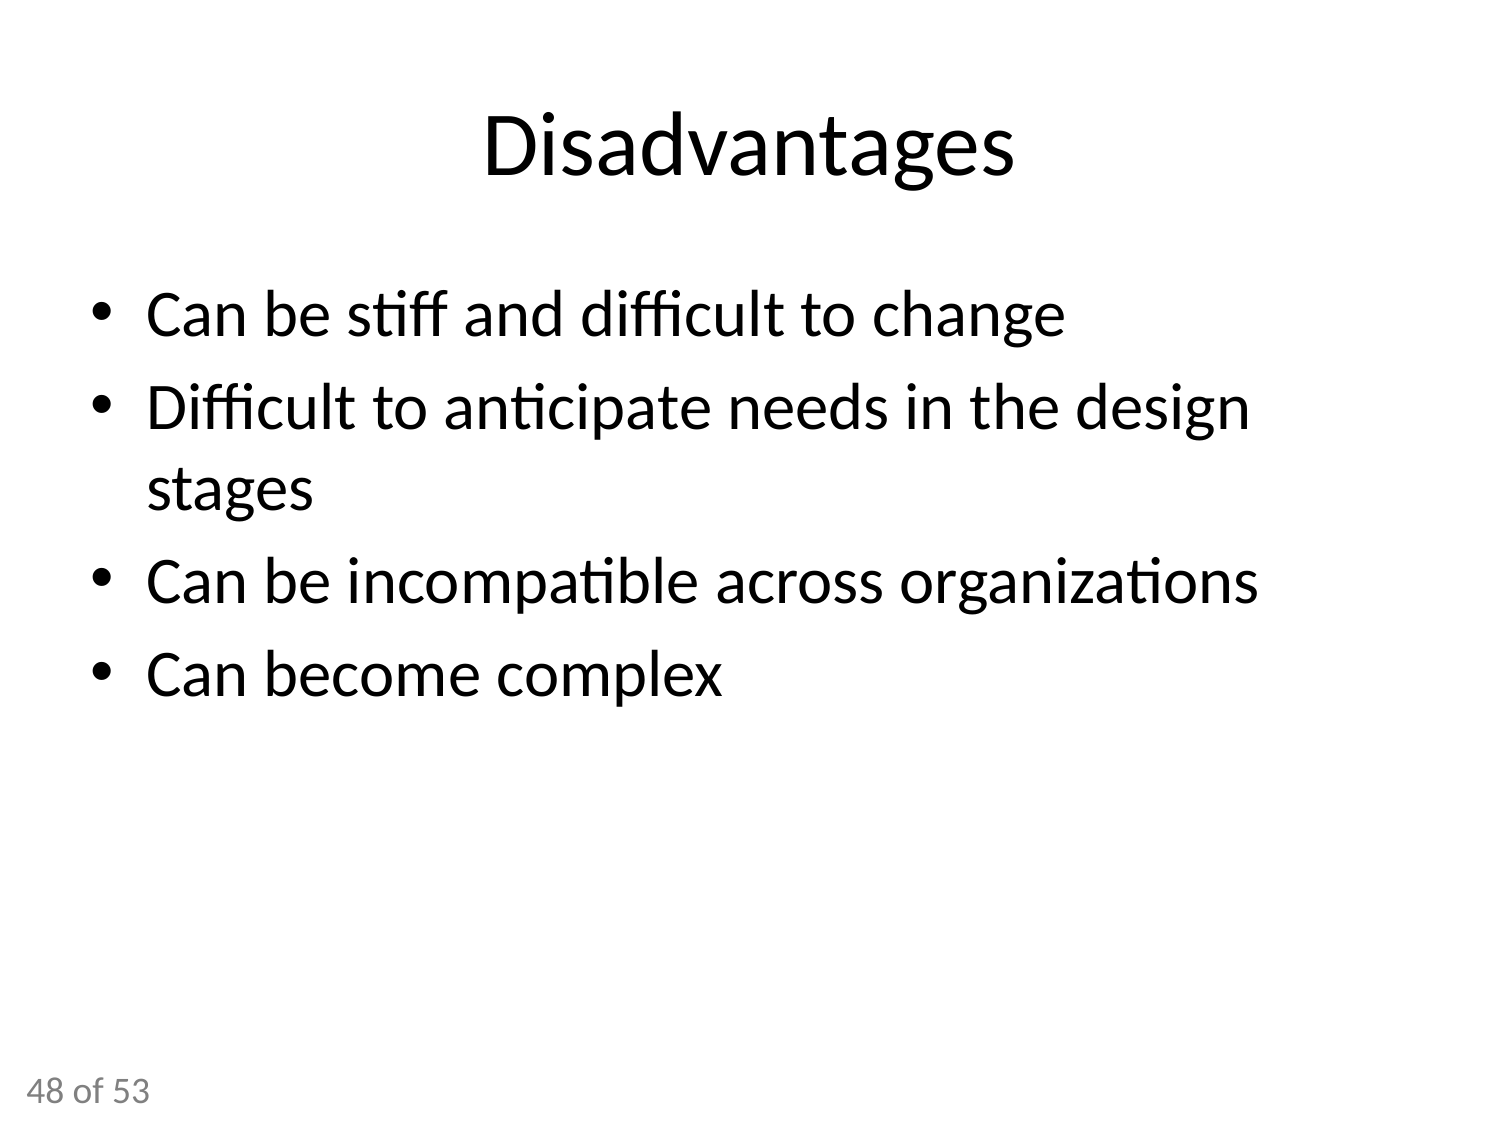

# Disadvantages
Can be stiff and difficult to change
Difficult to anticipate needs in the design stages
Can be incompatible across organizations
Can become complex